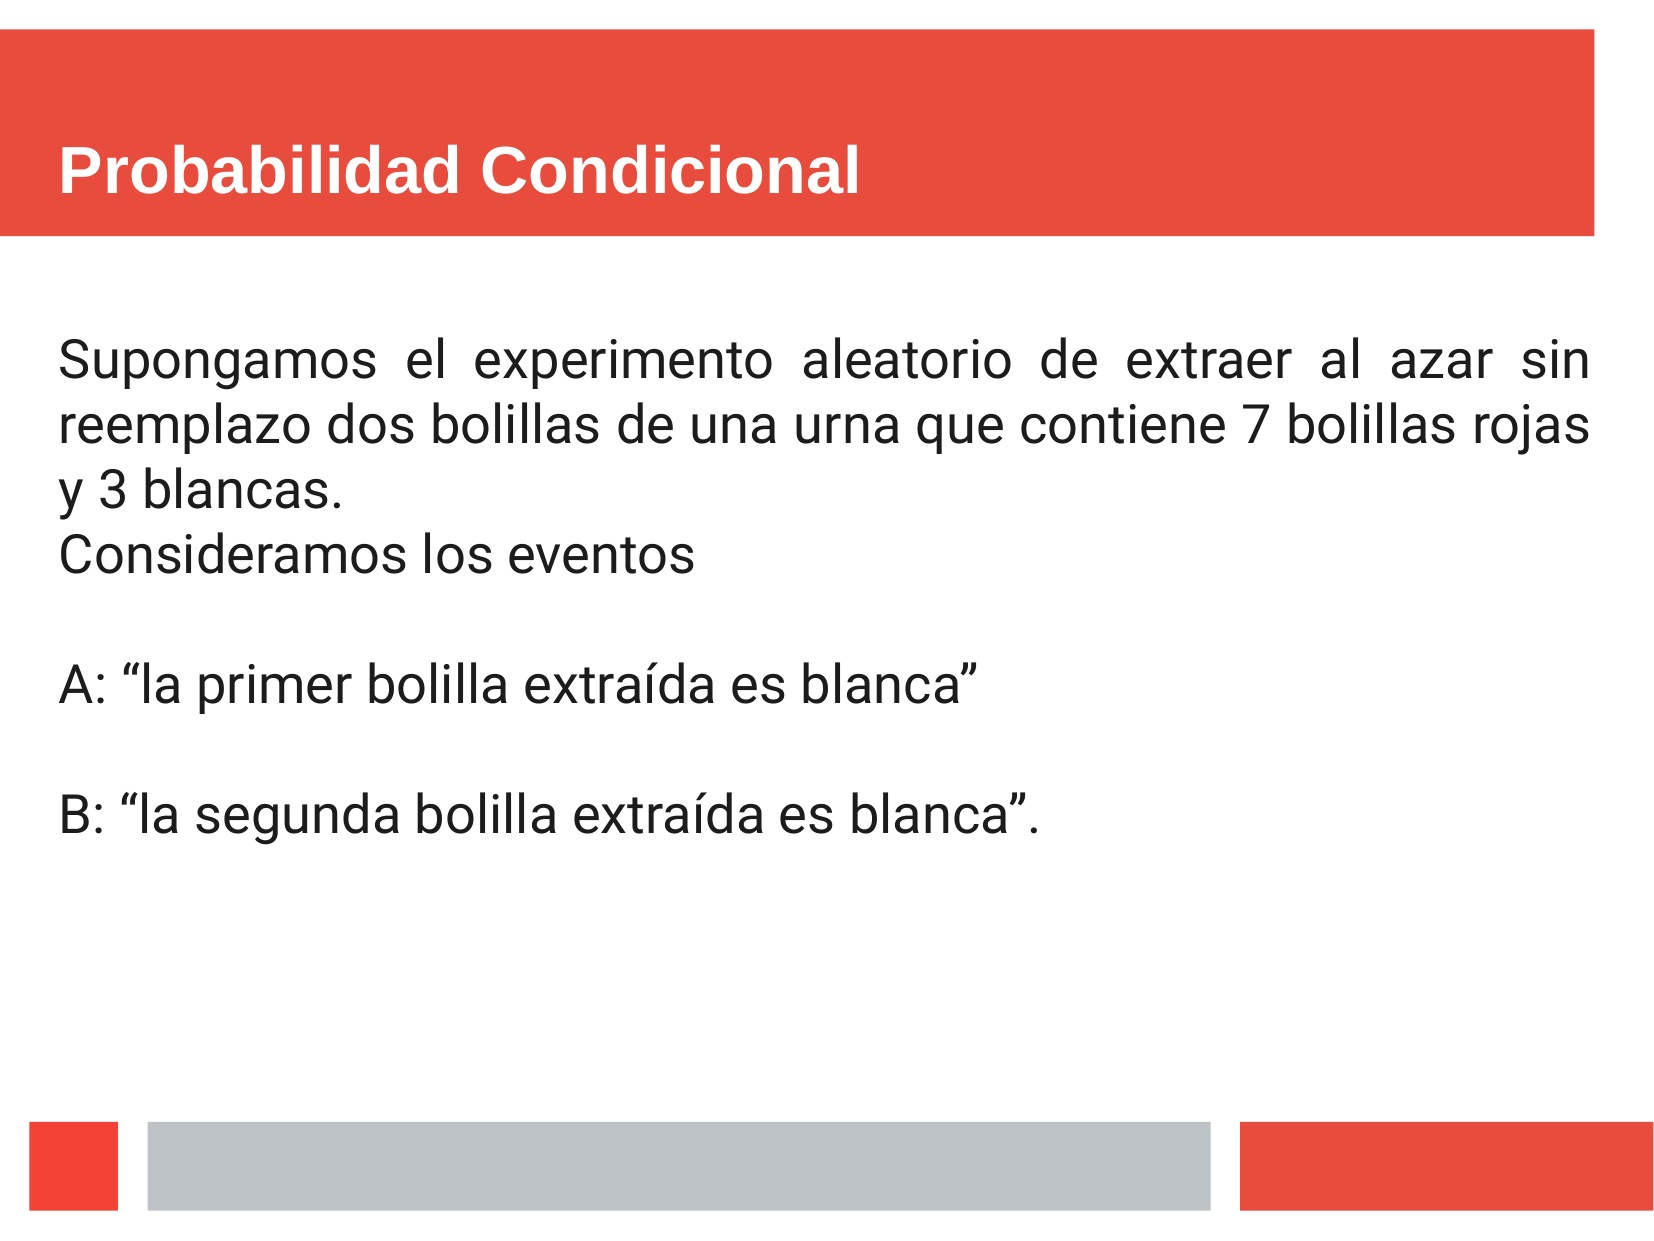

Probabilidad Condicional
Supongamos el experimento aleatorio de extraer al azar sin reemplazo dos bolillas de una urna que contiene 7 bolillas rojas y 3 blancas.
Consideramos los eventos

A: “la primer bolilla extraída es blanca”

B: “la segunda bolilla extraída es blanca”.